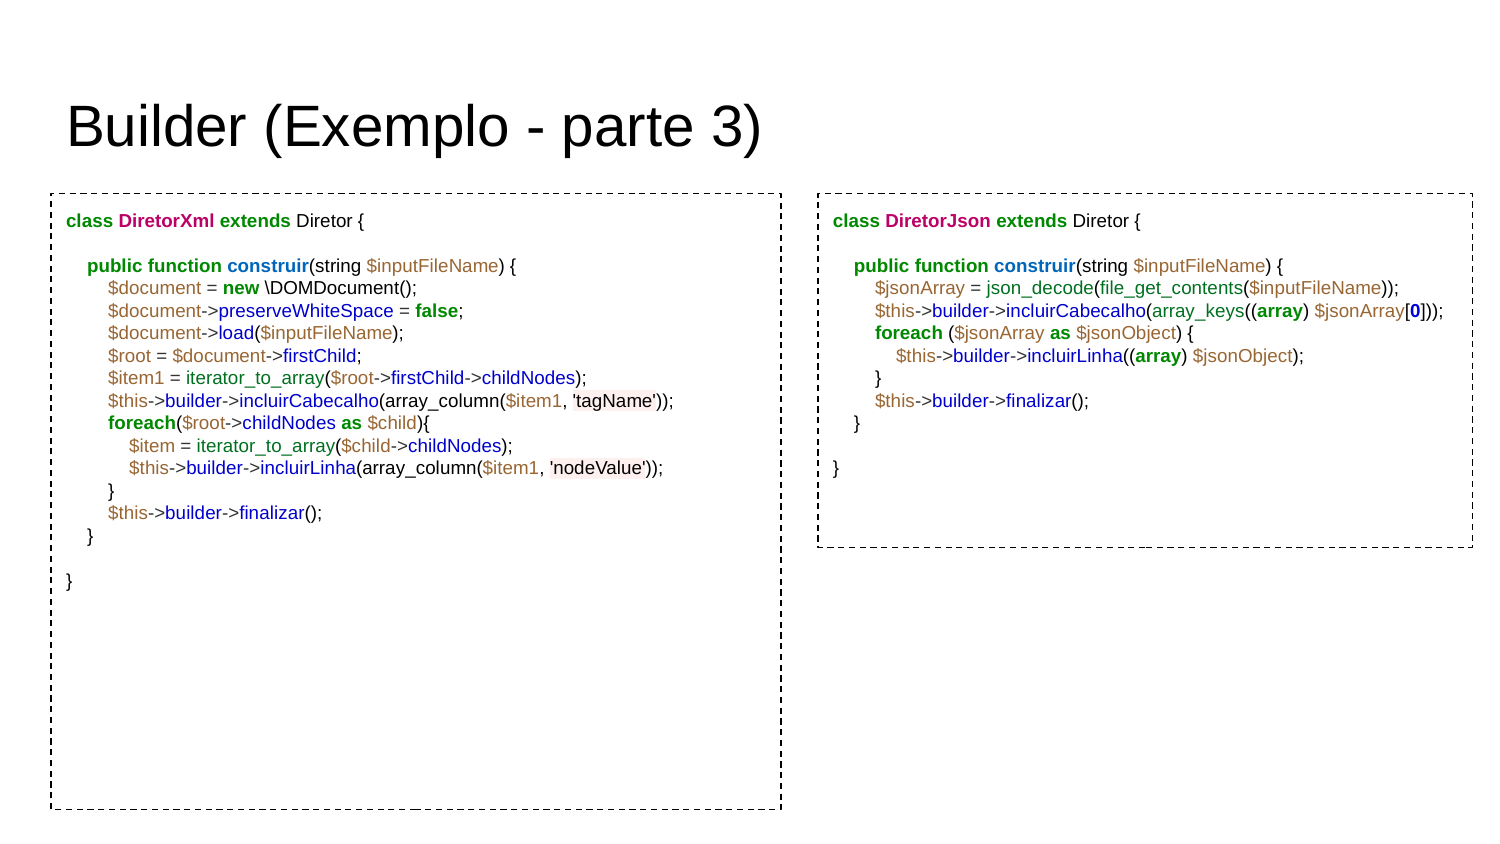

# Builder (Exemplo - parte 3)
class DiretorXml extends Diretor {

    public function construir(string $inputFileName) {
        $document = new \DOMDocument();
        $document->preserveWhiteSpace = false;
        $document->load($inputFileName);
        $root = $document->firstChild;
        $item1 = iterator_to_array($root->firstChild->childNodes);
        $this->builder->incluirCabecalho(array_column($item1, 'tagName'));
        foreach($root->childNodes as $child){
            $item = iterator_to_array($child->childNodes);
            $this->builder->incluirLinha(array_column($item1, 'nodeValue'));
        }
        $this->builder->finalizar();
    }

}

class DiretorJson extends Diretor {

    public function construir(string $inputFileName) {
        $jsonArray = json_decode(file_get_contents($inputFileName));
        $this->builder->incluirCabecalho(array_keys((array) $jsonArray[0]));
        foreach ($jsonArray as $jsonObject) {
            $this->builder->incluirLinha((array) $jsonObject);
        }
        $this->builder->finalizar();
    }

}